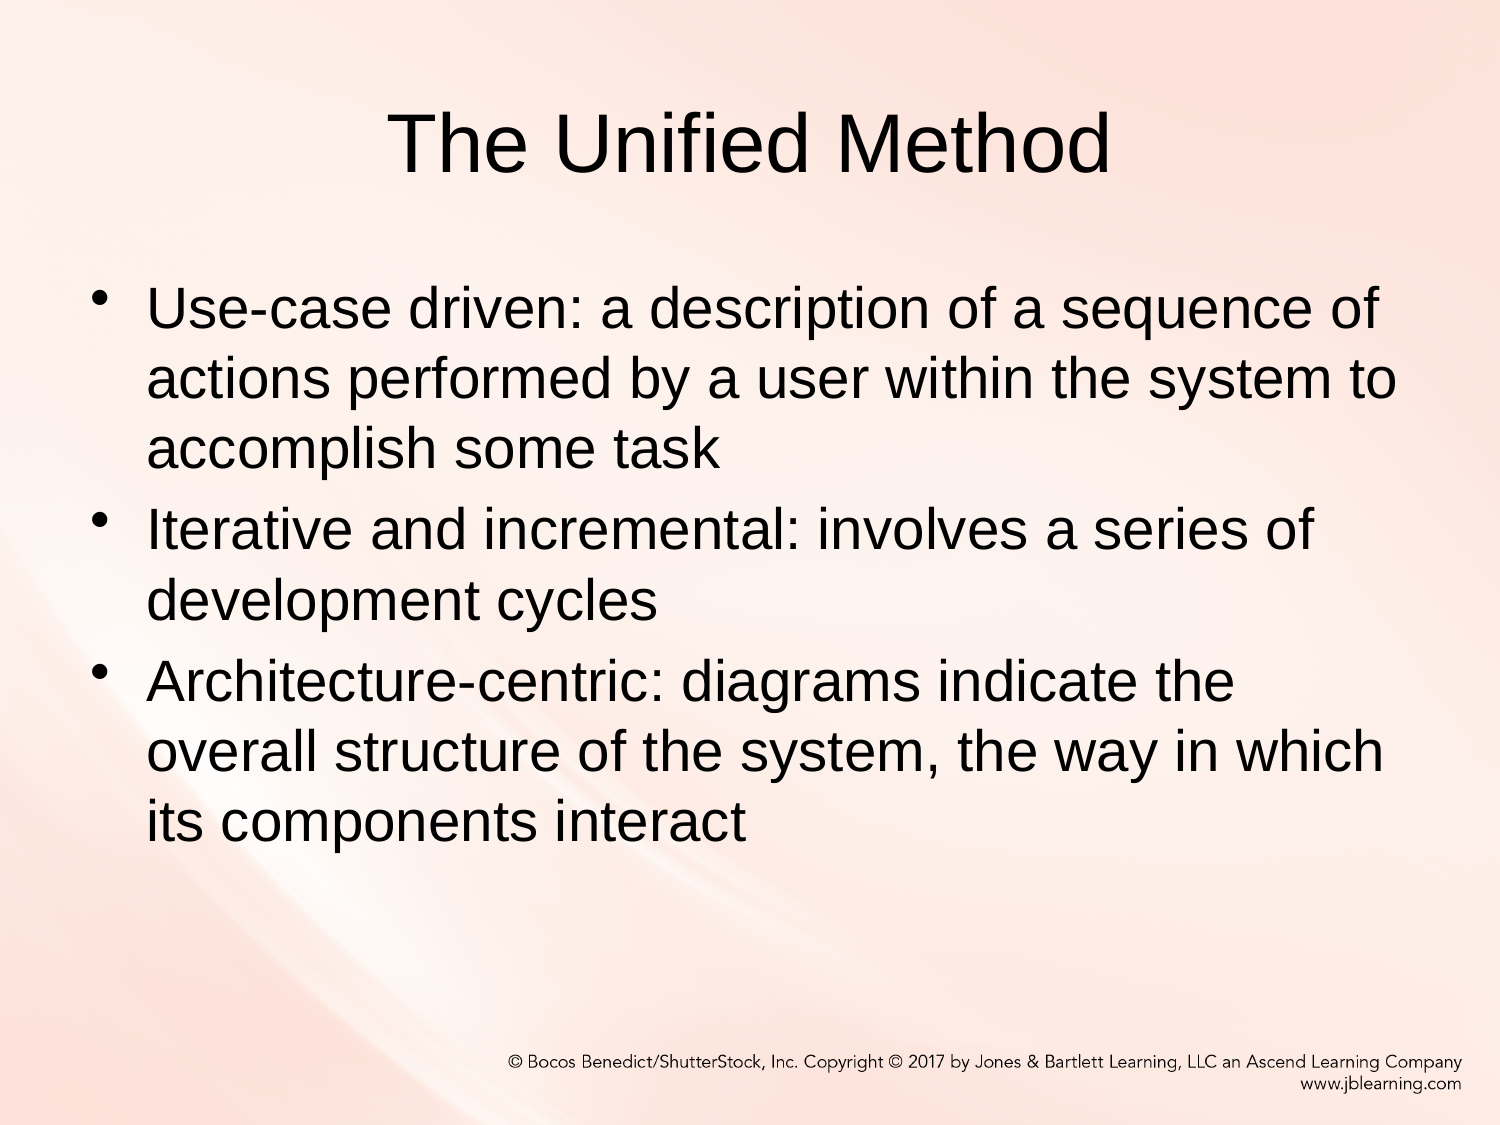

# The Unified Method
Use-case driven: a description of a sequence of actions performed by a user within the system to accomplish some task
Iterative and incremental: involves a series of development cycles
Architecture-centric: diagrams indicate the overall structure of the system, the way in which its components interact